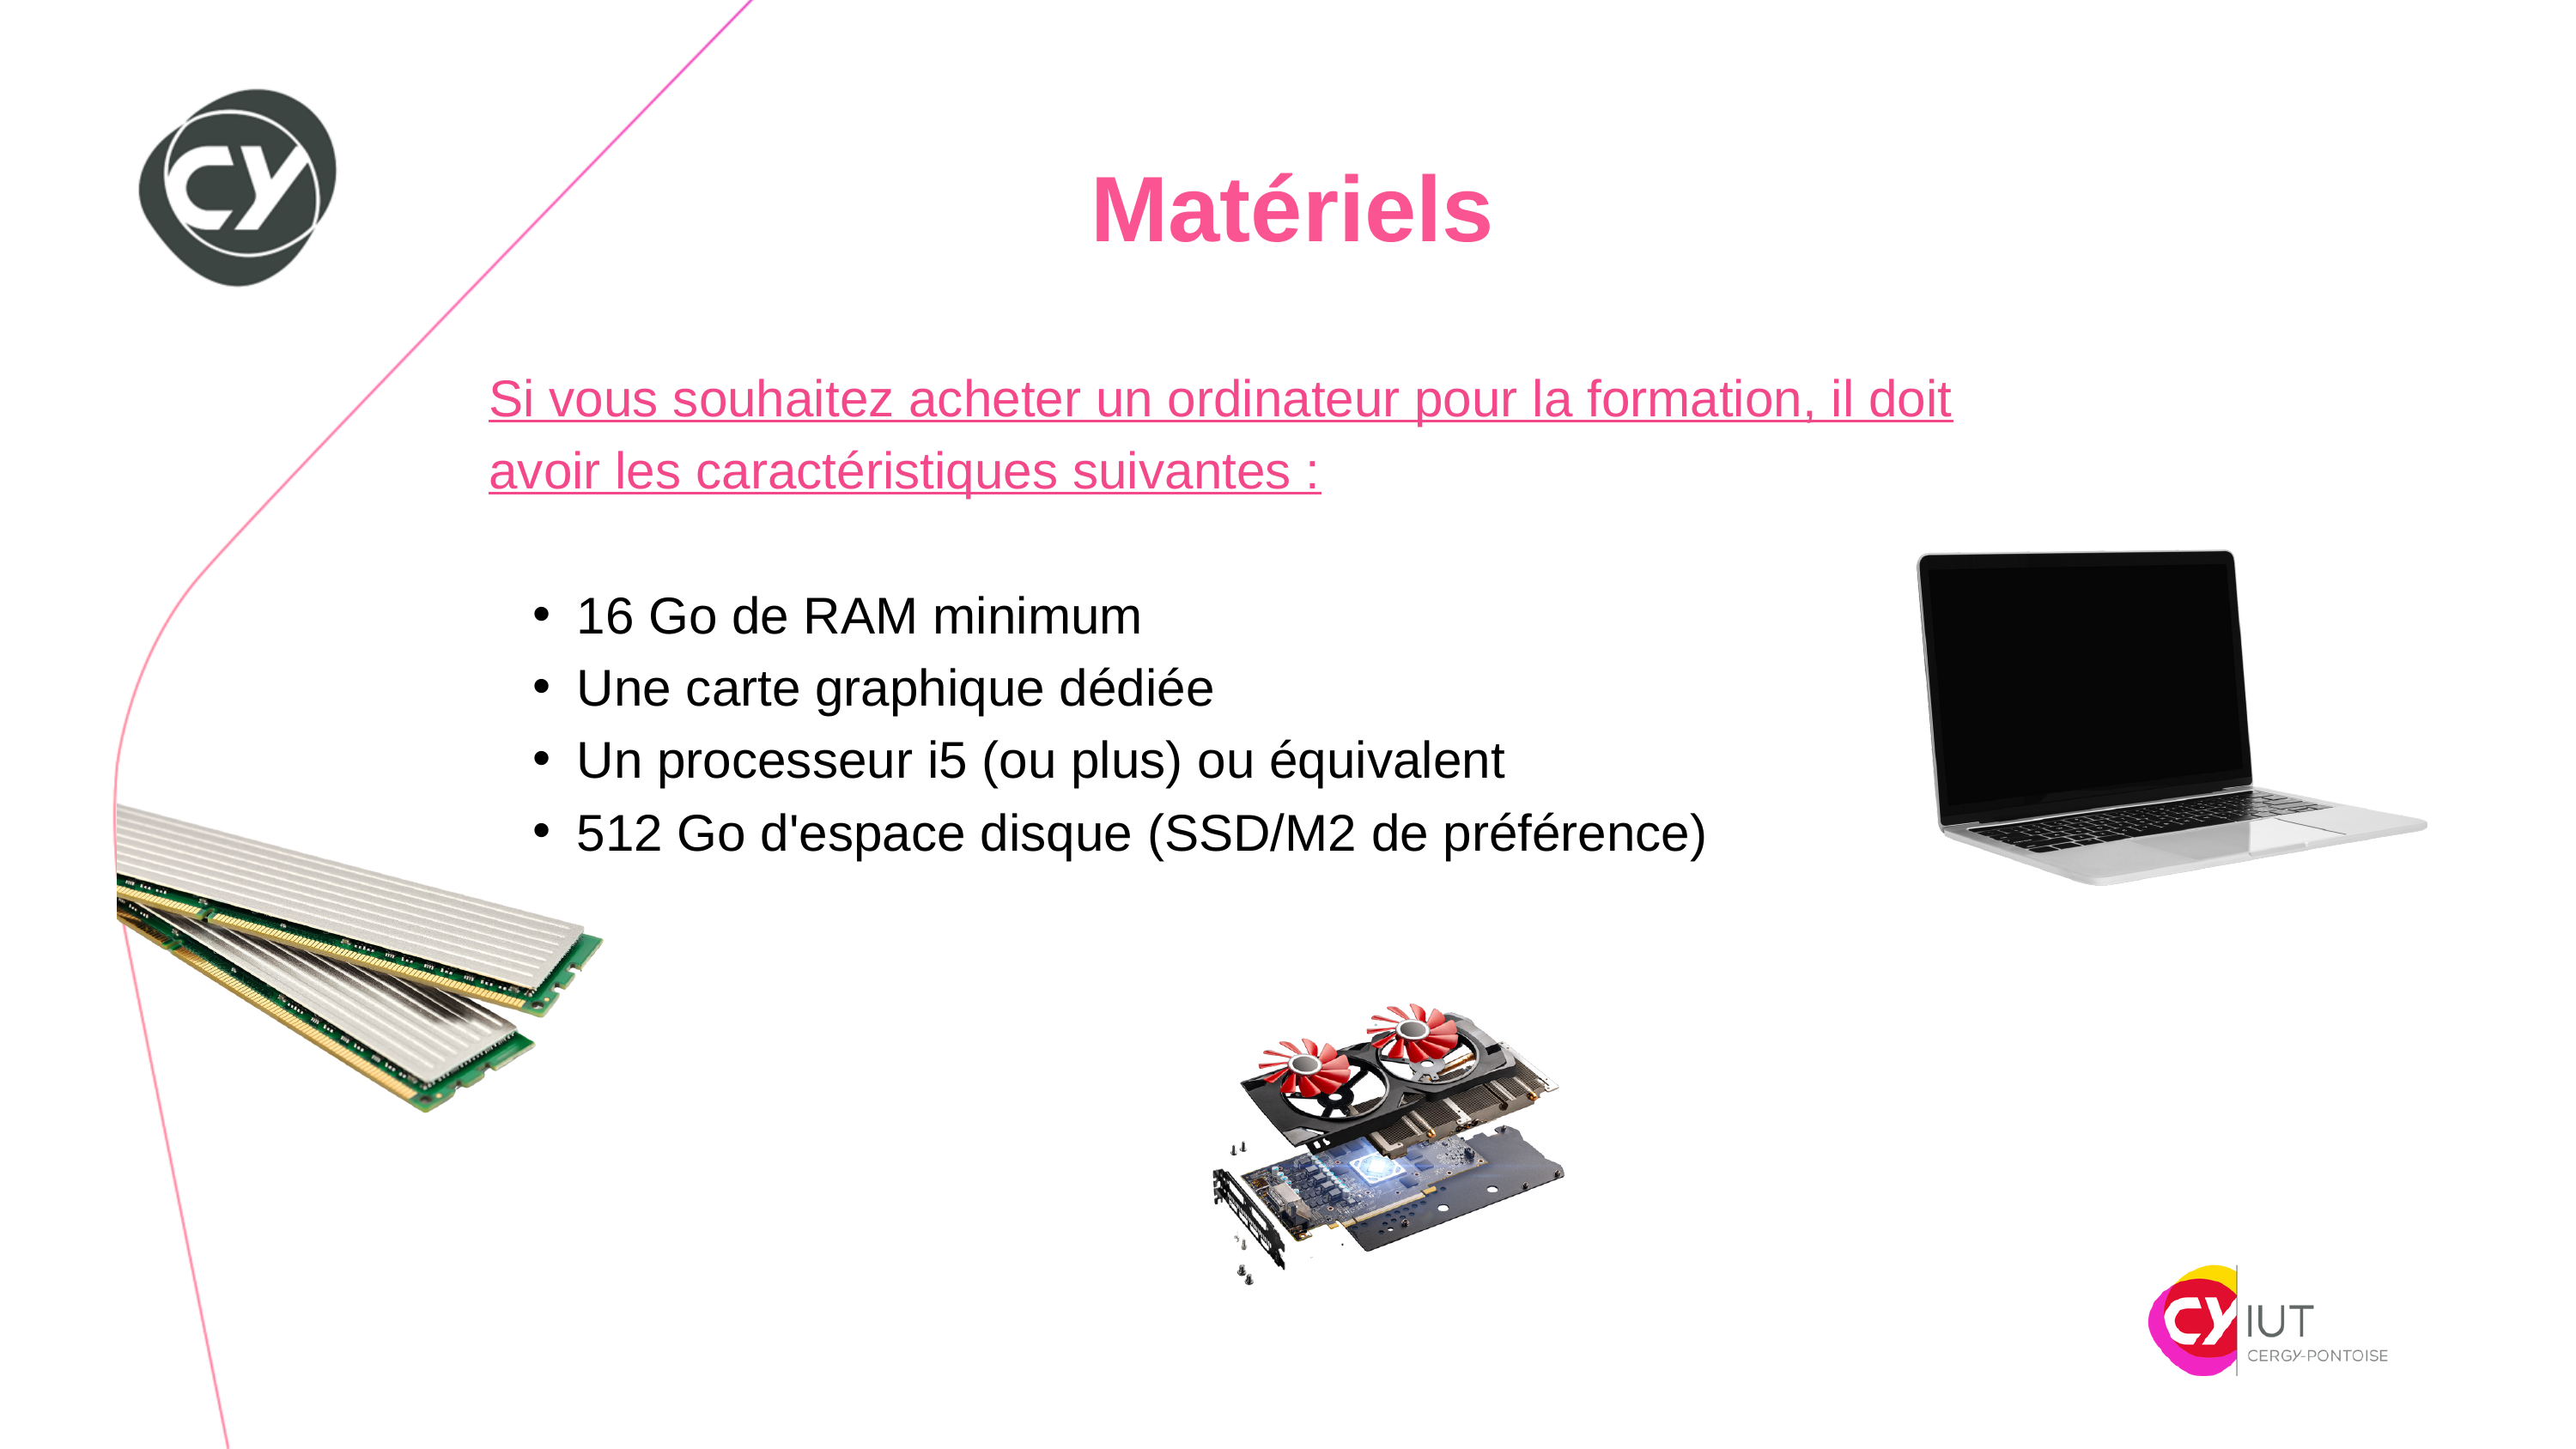

Matériels
Si vous souhaitez acheter un ordinateur pour la formation, il doit avoir les caractéristiques suivantes :

16 Go de RAM minimum
Une carte graphique dédiée
Un processeur i5 (ou plus) ou équivalent
512 Go d'espace disque (SSD/M2 de préférence)